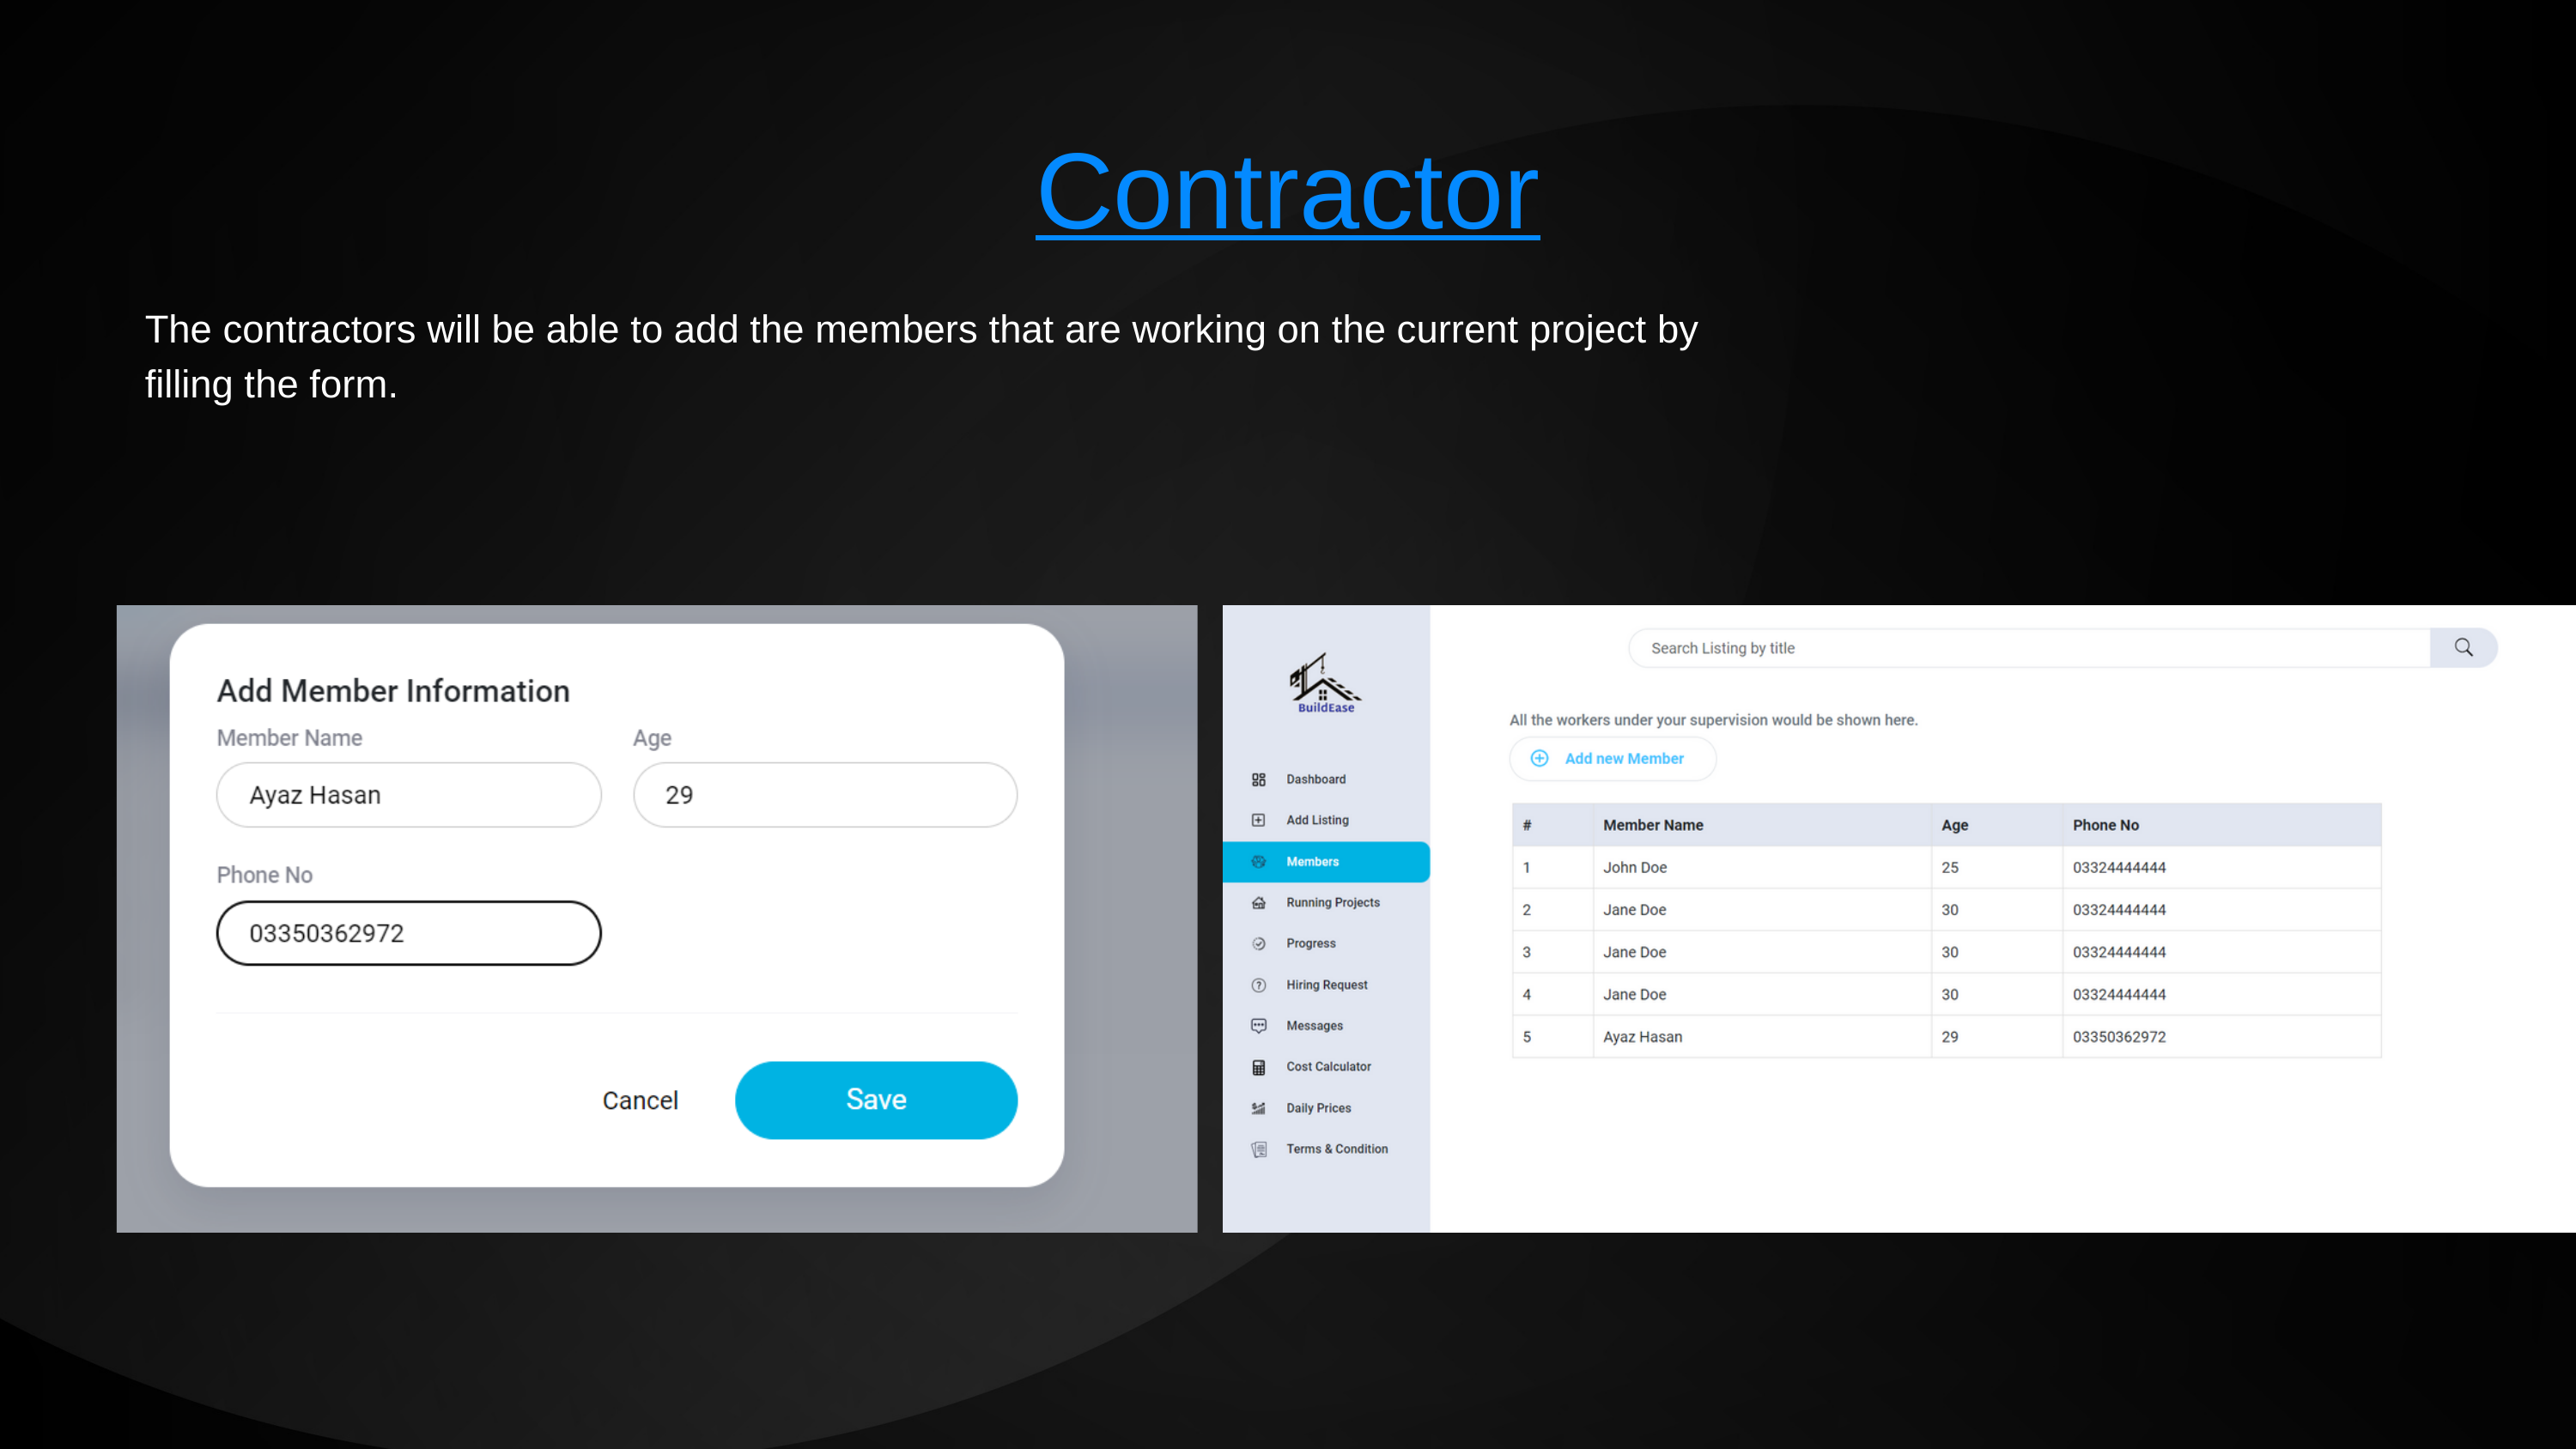

Contractor
The contractors will be able to add the members that are working on the current project by filling the form.